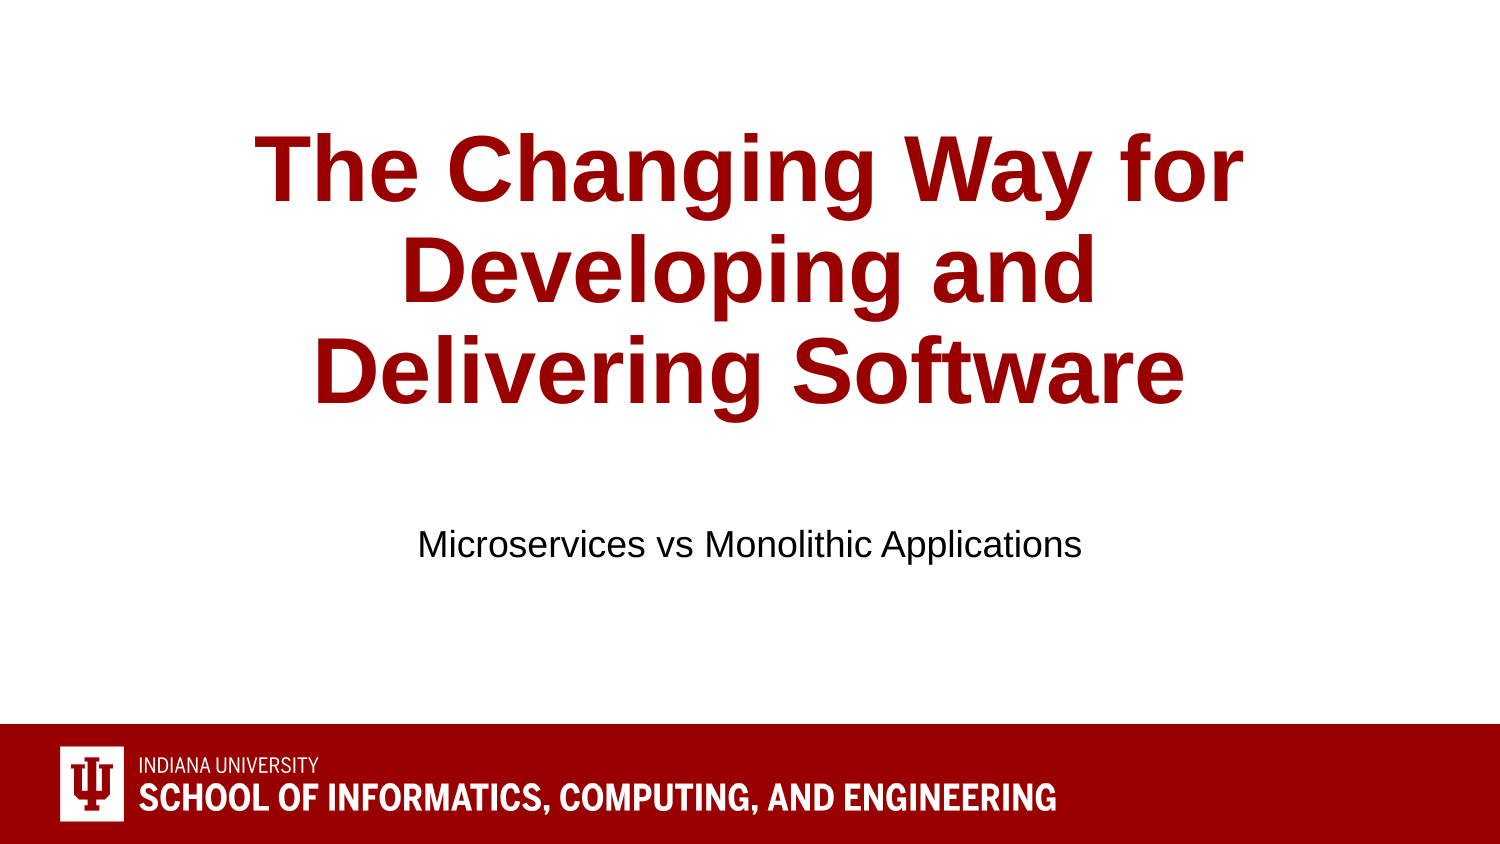

# The Changing Way for Developing and Delivering Software
Microservices vs Monolithic Applications